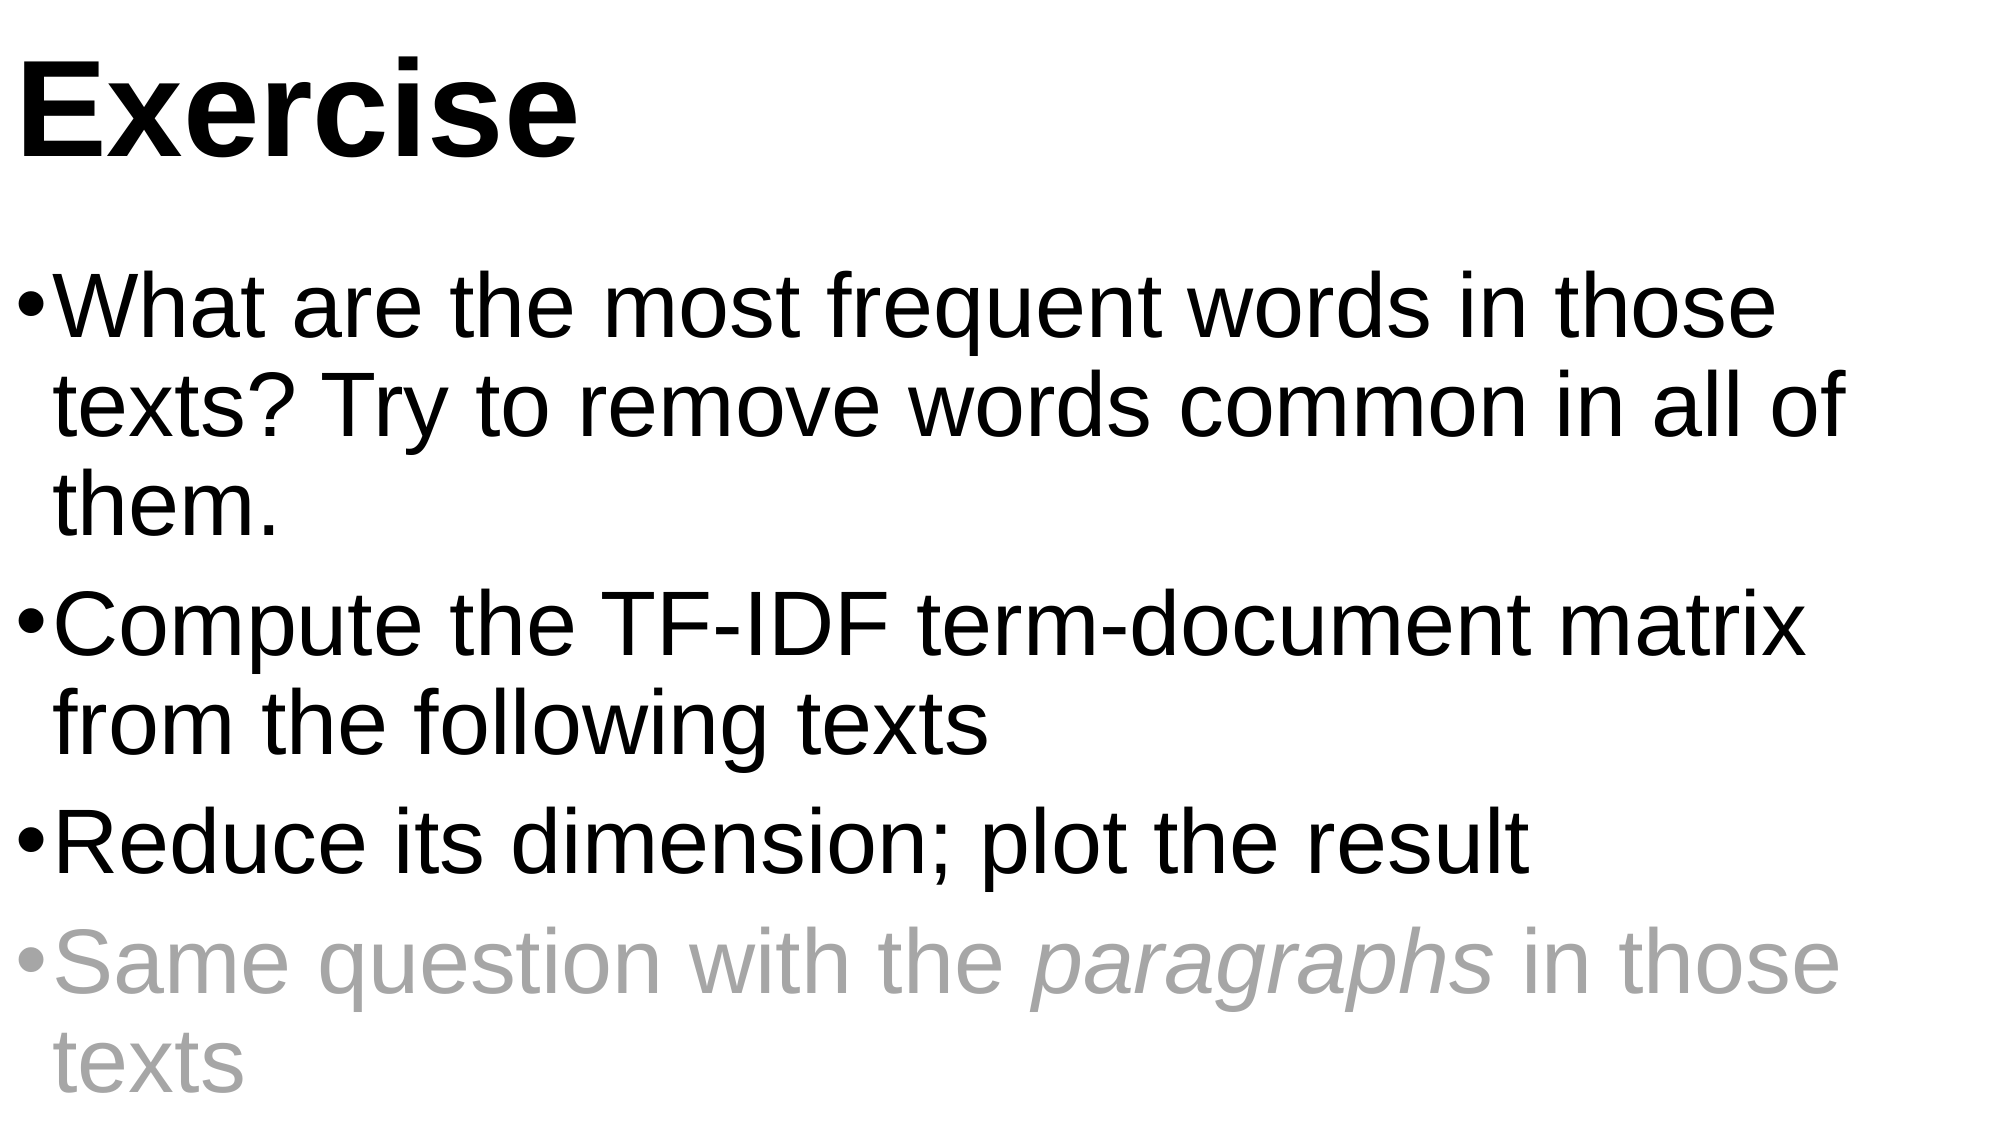

# Exercise
What are the most frequent words in those texts? Try to remove words common in all of them.
Compute the TF-IDF term-document matrix from the following texts
Reduce its dimension; plot the result
Same question with the paragraphs in those texts